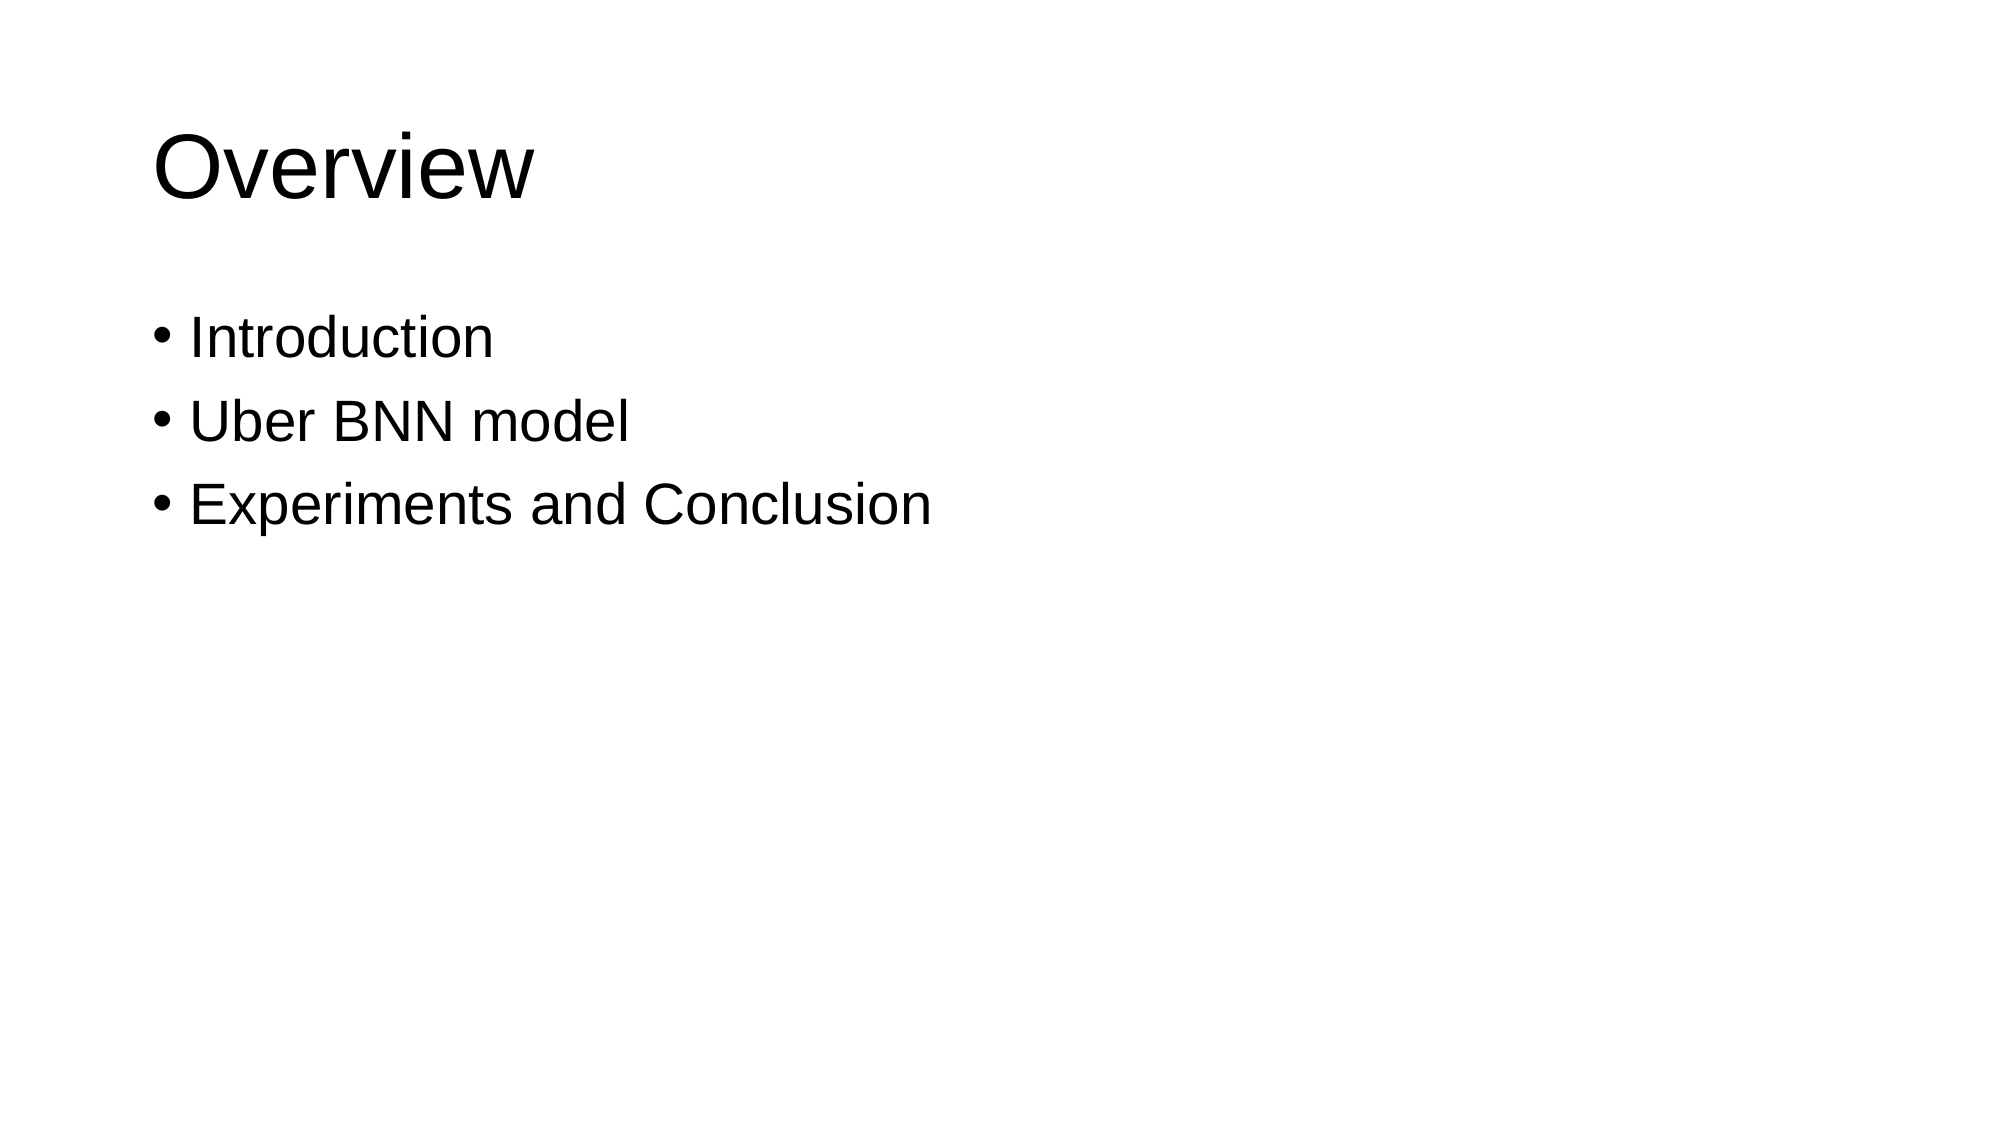

# Overview
Introduction
Uber BNN model
Experiments and Conclusion